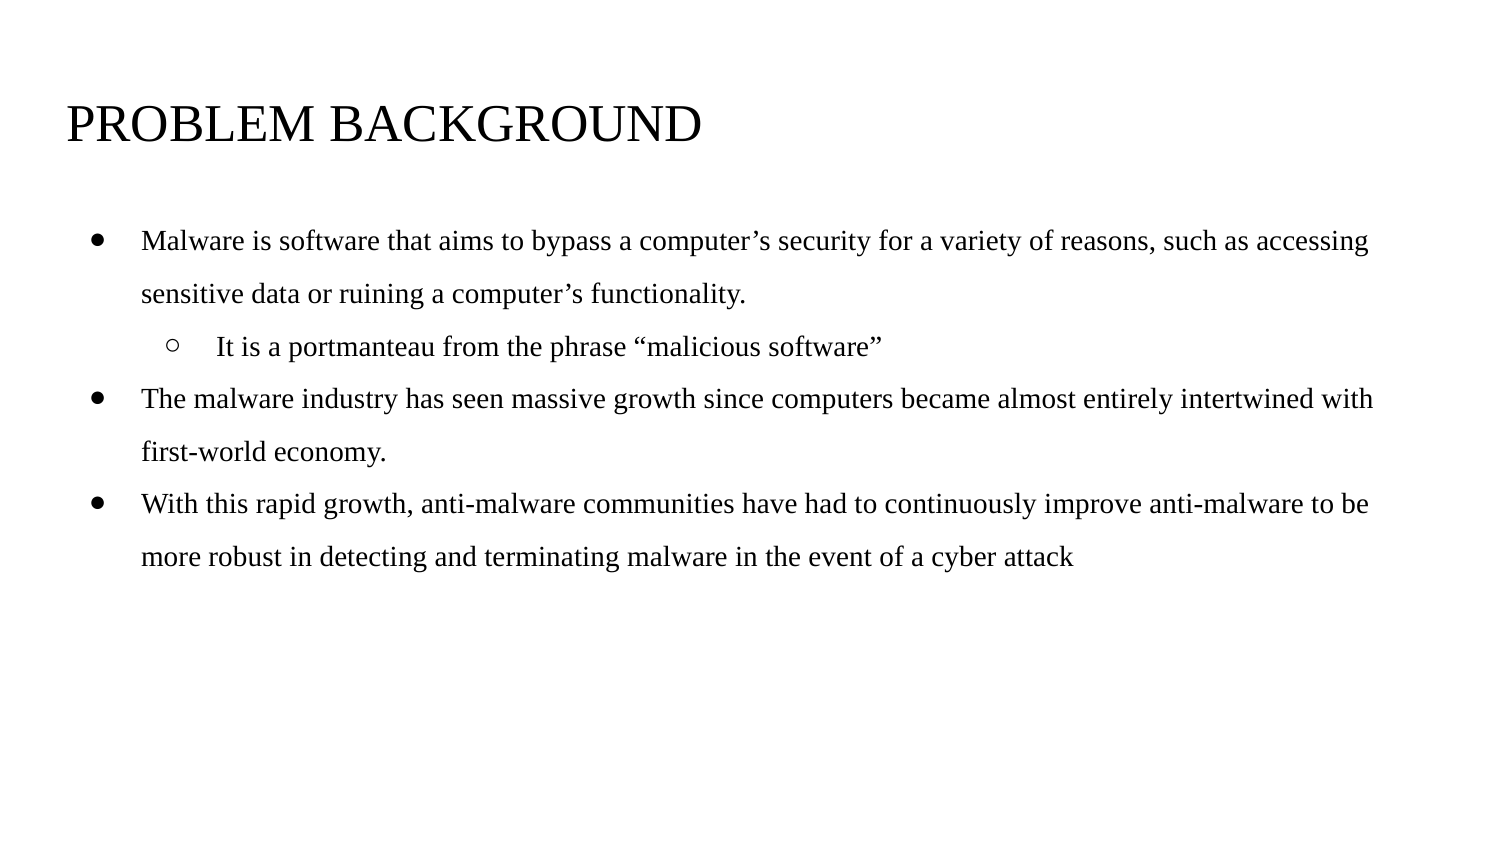

# PROBLEM BACKGROUND
Malware is software that aims to bypass a computer’s security for a variety of reasons, such as accessing sensitive data or ruining a computer’s functionality.
It is a portmanteau from the phrase “malicious software”
The malware industry has seen massive growth since computers became almost entirely intertwined with first-world economy.
With this rapid growth, anti-malware communities have had to continuously improve anti-malware to be more robust in detecting and terminating malware in the event of a cyber attack